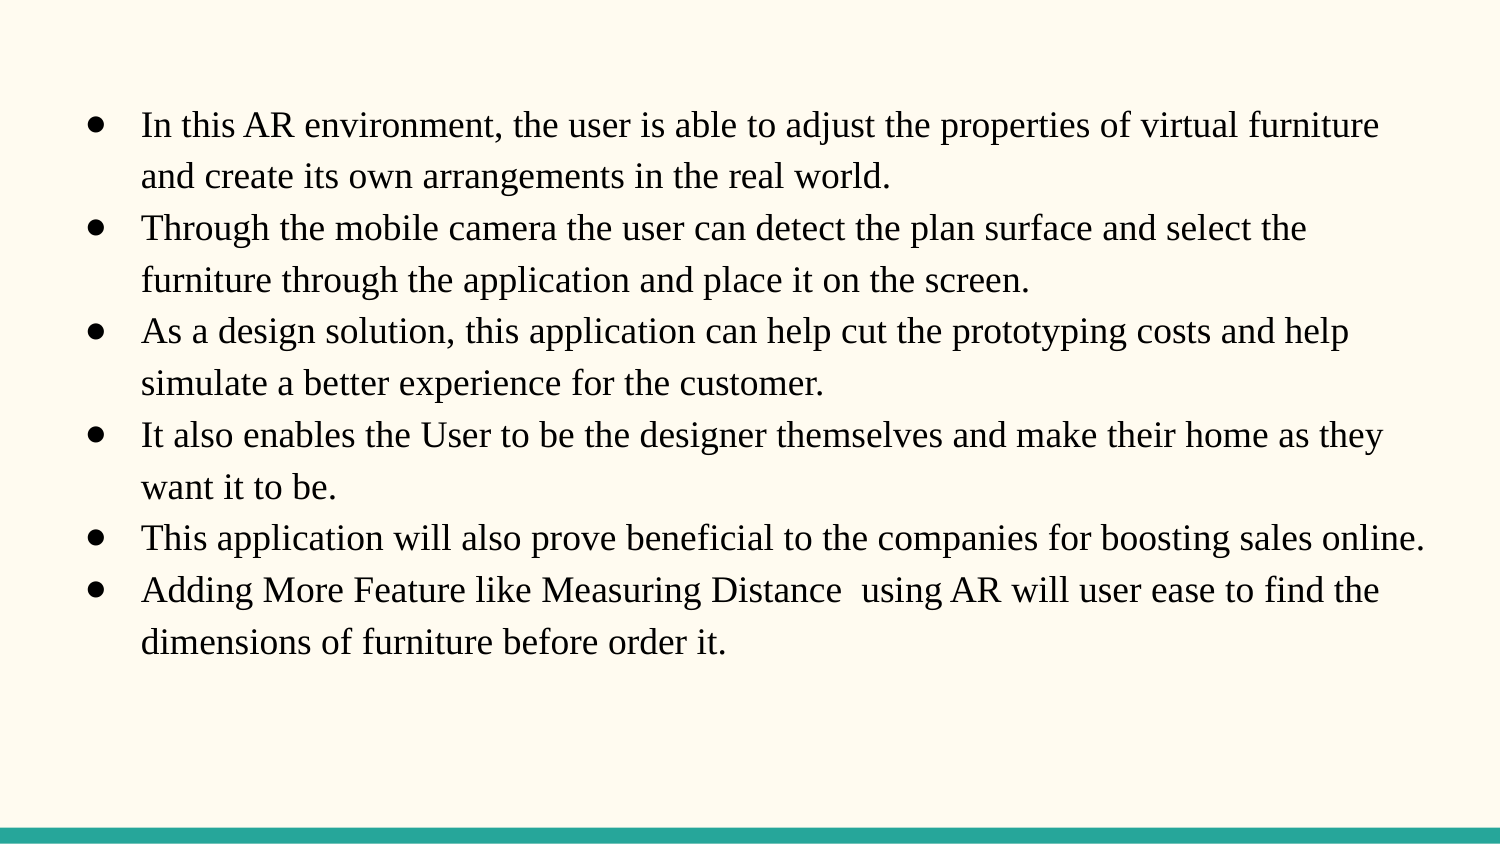

In this AR environment, the user is able to adjust the properties of virtual furniture and create its own arrangements in the real world.
Through the mobile camera the user can detect the plan surface and select the furniture through the application and place it on the screen.
As a design solution, this application can help cut the prototyping costs and help simulate a better experience for the customer.
It also enables the User to be the designer themselves and make their home as they want it to be.
This application will also prove beneficial to the companies for boosting sales online.
Adding More Feature like Measuring Distance  using AR will user ease to find the dimensions of furniture before order it.